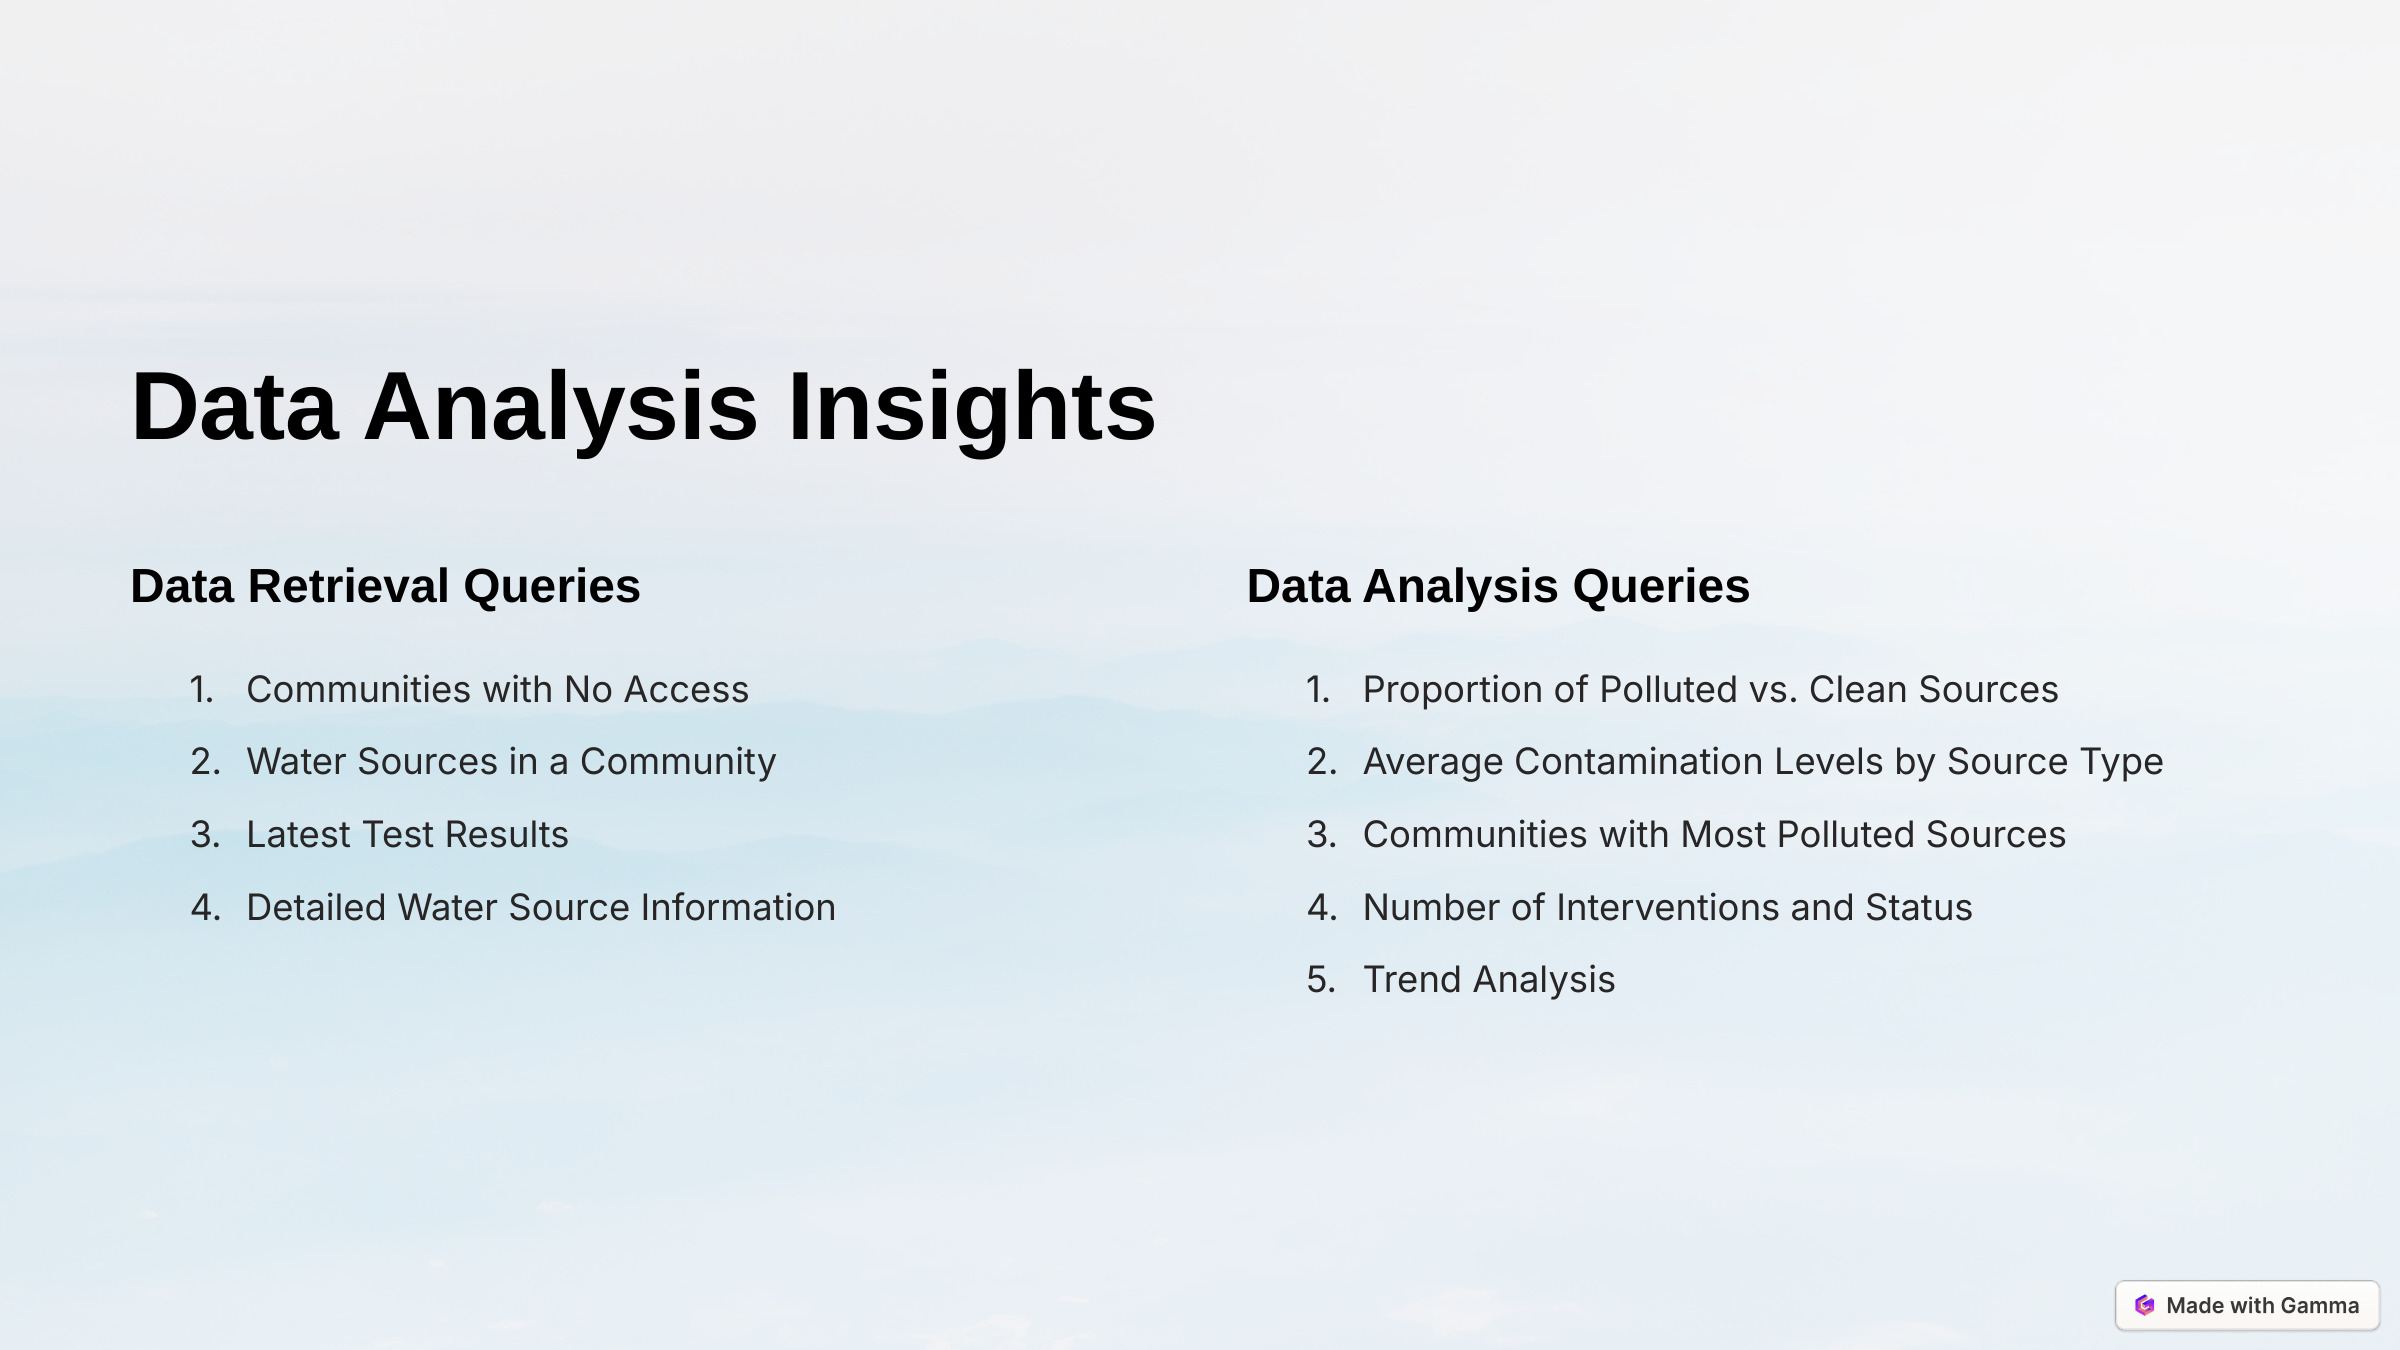

Data Analysis Insights
Data Retrieval Queries
Data Analysis Queries
Communities with No Access
Proportion of Polluted vs. Clean Sources
Water Sources in a Community
Average Contamination Levels by Source Type
Latest Test Results
Communities with Most Polluted Sources
Detailed Water Source Information
Number of Interventions and Status
Trend Analysis